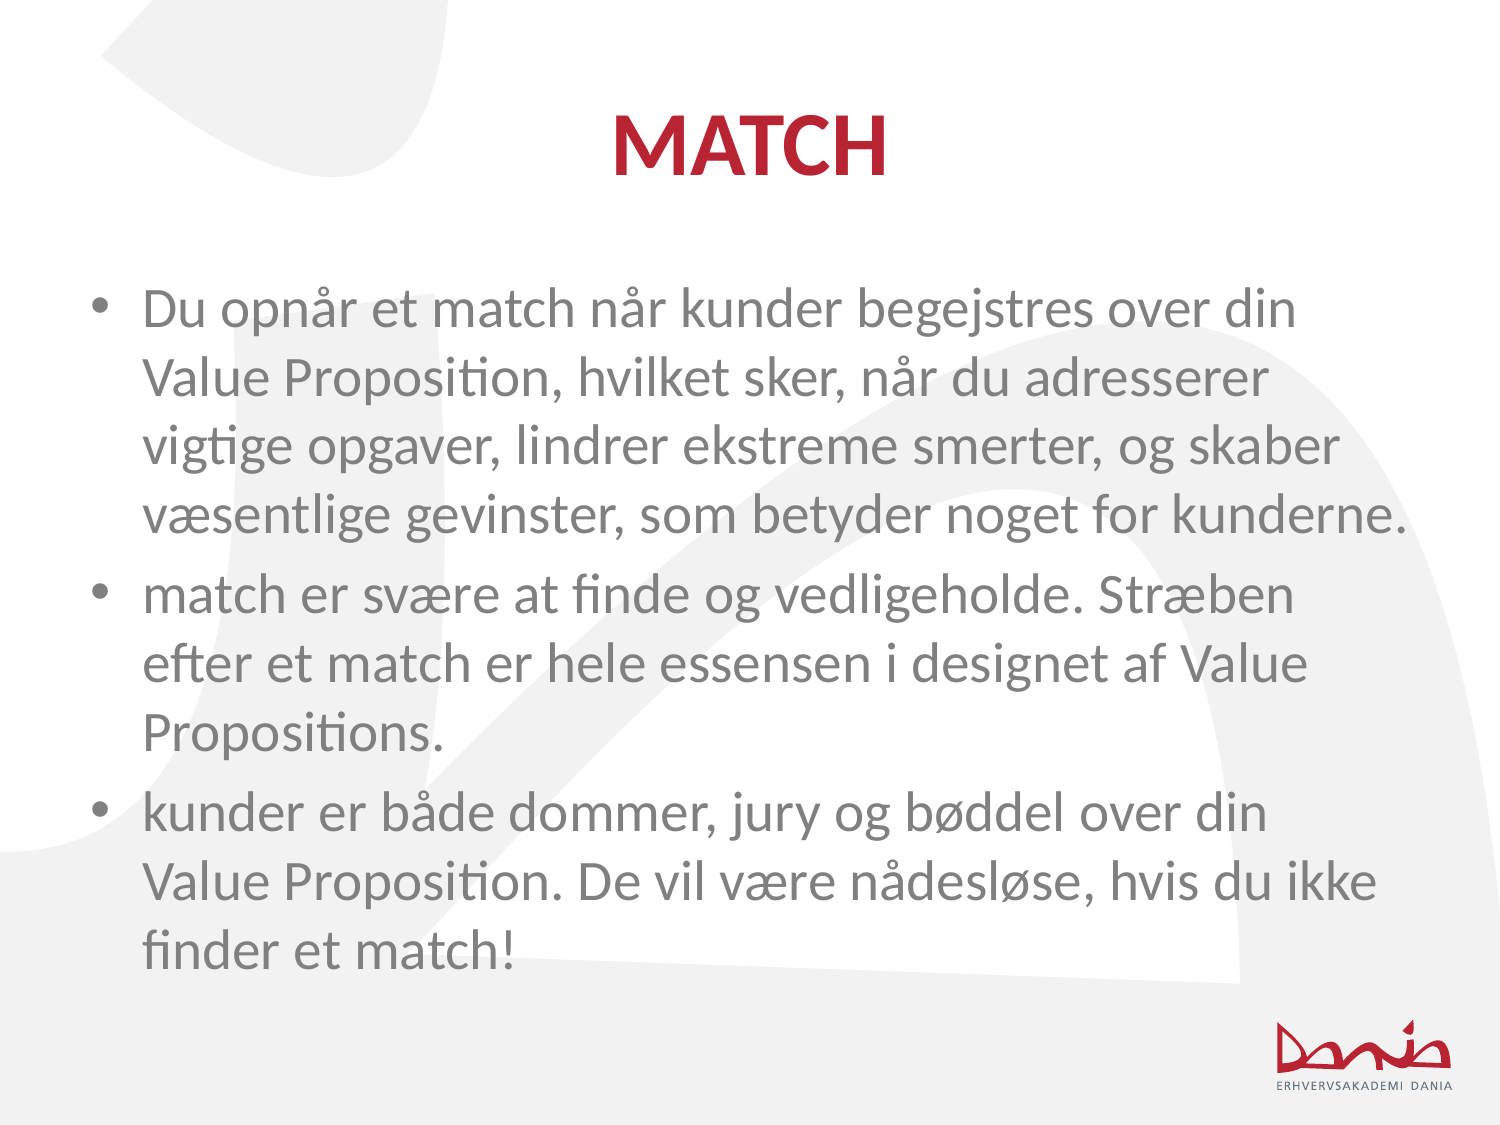

# MATCH
Du opnår et match når kunder begejstres over din Value Proposition, hvilket sker, når du adresserer vigtige opgaver, lindrer ekstreme smerter, og skaber væsentlige gevinster, som betyder noget for kunderne.
match er svære at finde og vedligeholde. Stræben efter et match er hele essensen i designet af Value Propositions.
kunder er både dommer, jury og bøddel over din Value Proposition. De vil være nådesløse, hvis du ikke finder et match!